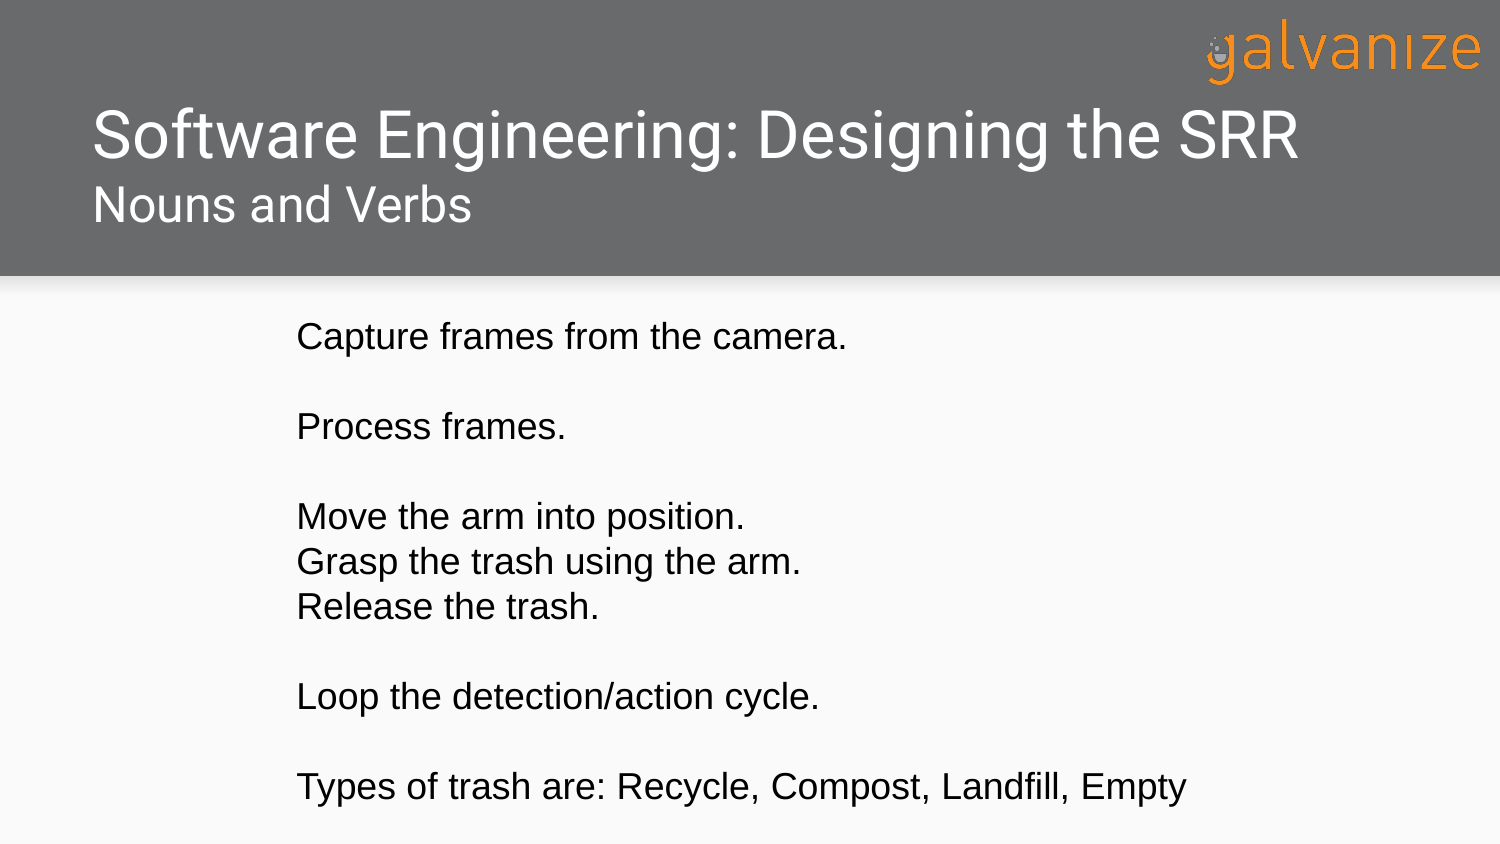

# Software Engineering: Designing the SRR
Nouns and Verbs
Capture frames from the camera.

Process frames.

Move the arm into position.
Grasp the trash using the arm.
Release the trash.

Loop the detection/action cycle.

Types of trash are: Recycle, Compost, Landfill, Empty